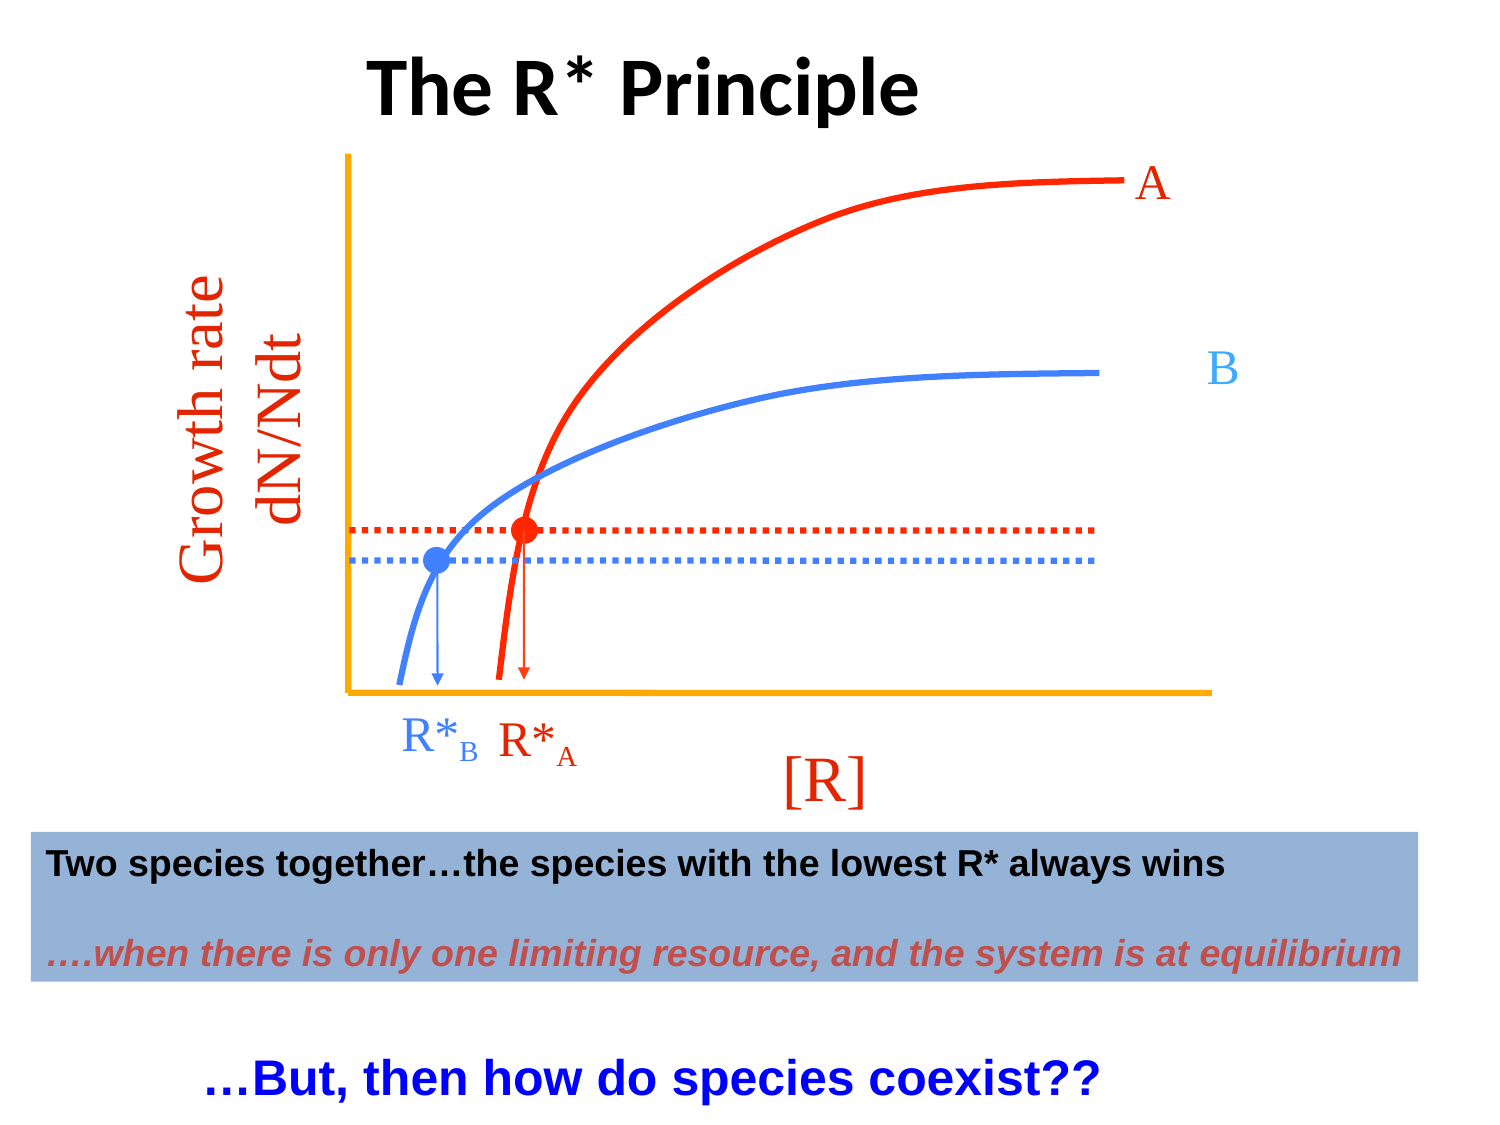

The R* Principle
A

B
Growth rate dN/Ndt

R*B
R*A
[R]
Two species together…the species with the lowest R* always wins

….when there is only one limiting resource, and the system is at equilibrium
…But, then how do species coexist??